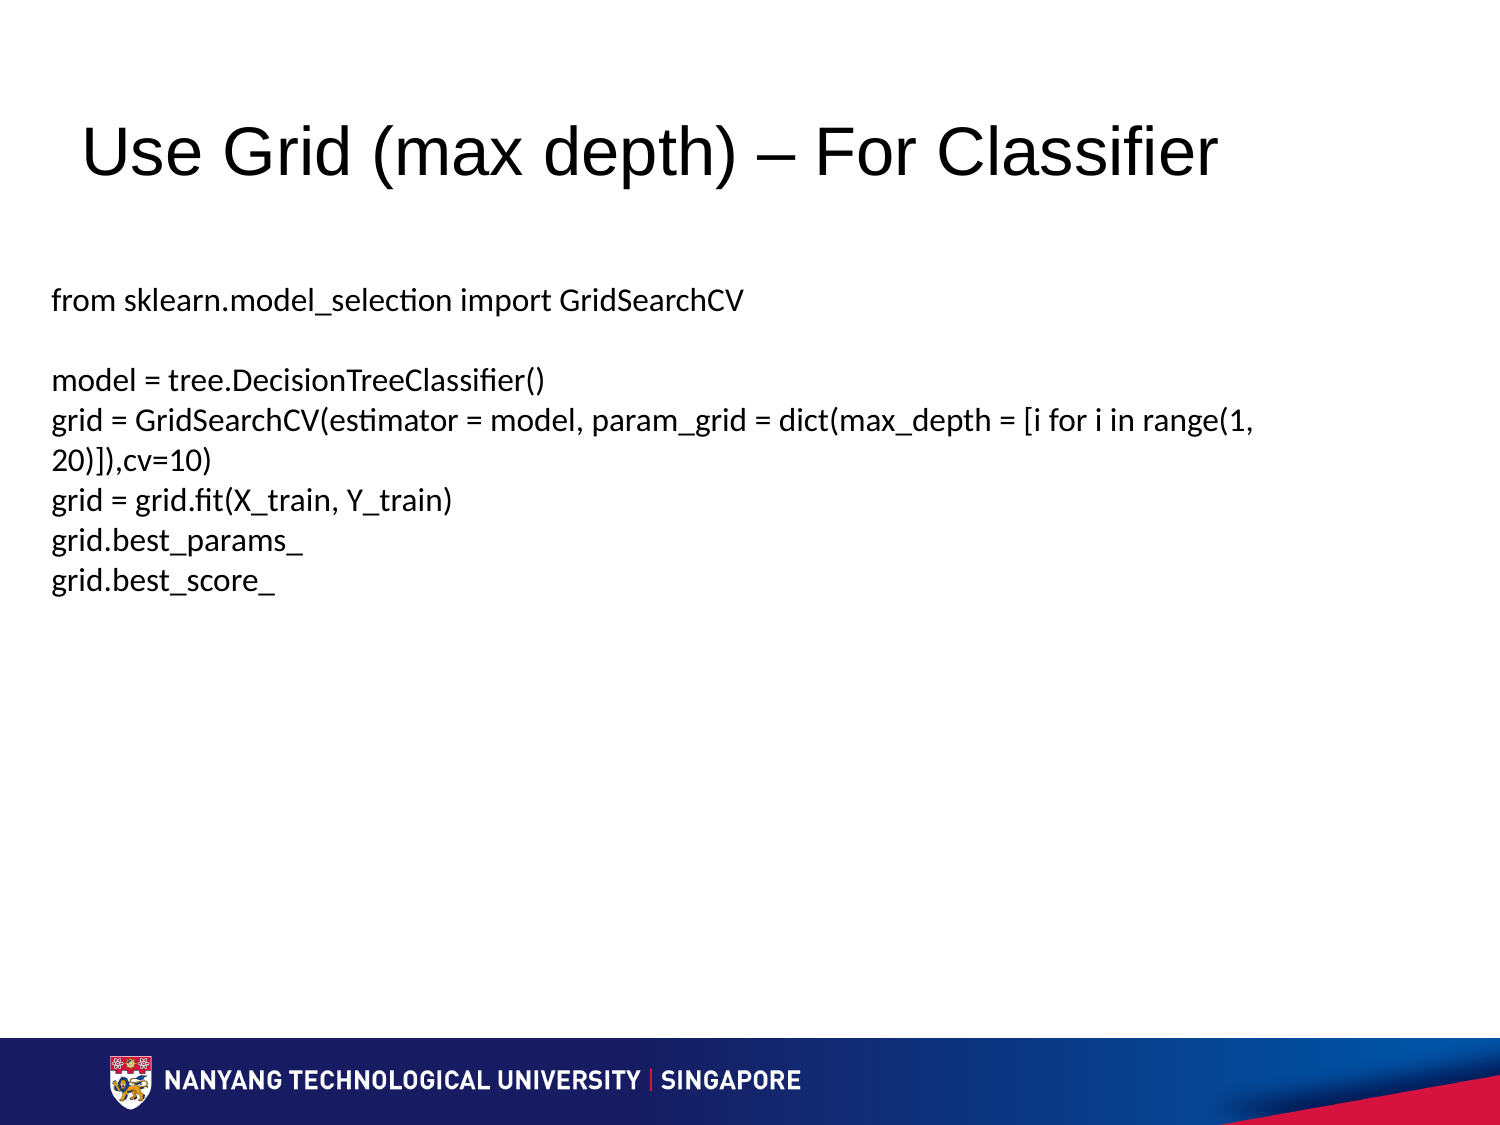

# Use Grid (max depth) – For Classifier
from sklearn.model_selection import GridSearchCV

model = tree.DecisionTreeClassifier()
grid = GridSearchCV(estimator = model, param_grid = dict(max_depth = [i for i in range(1, 20)]),cv=10)
grid = grid.fit(X_train, Y_train)
grid.best_params_
grid.best_score_